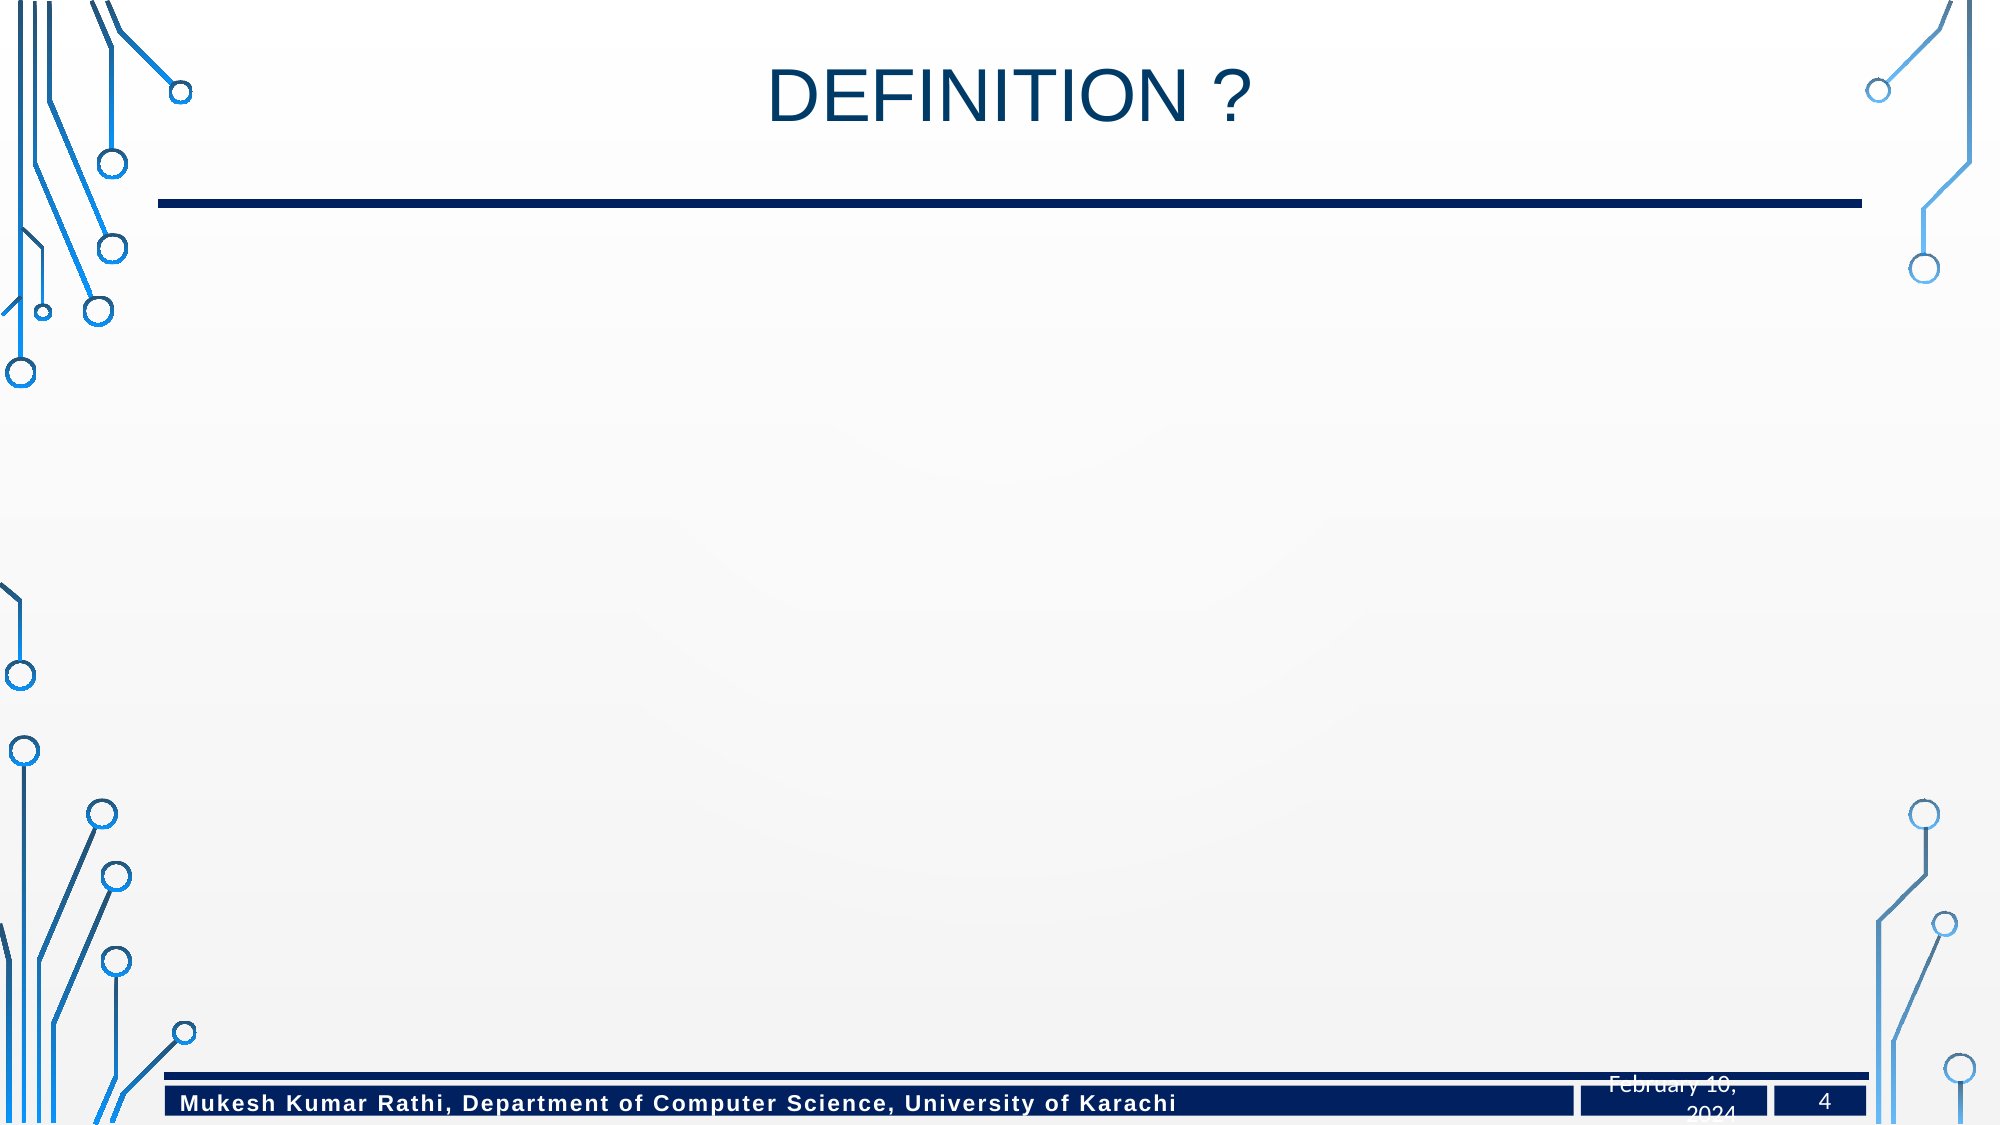

# Definition ?

February 10, 2024
4